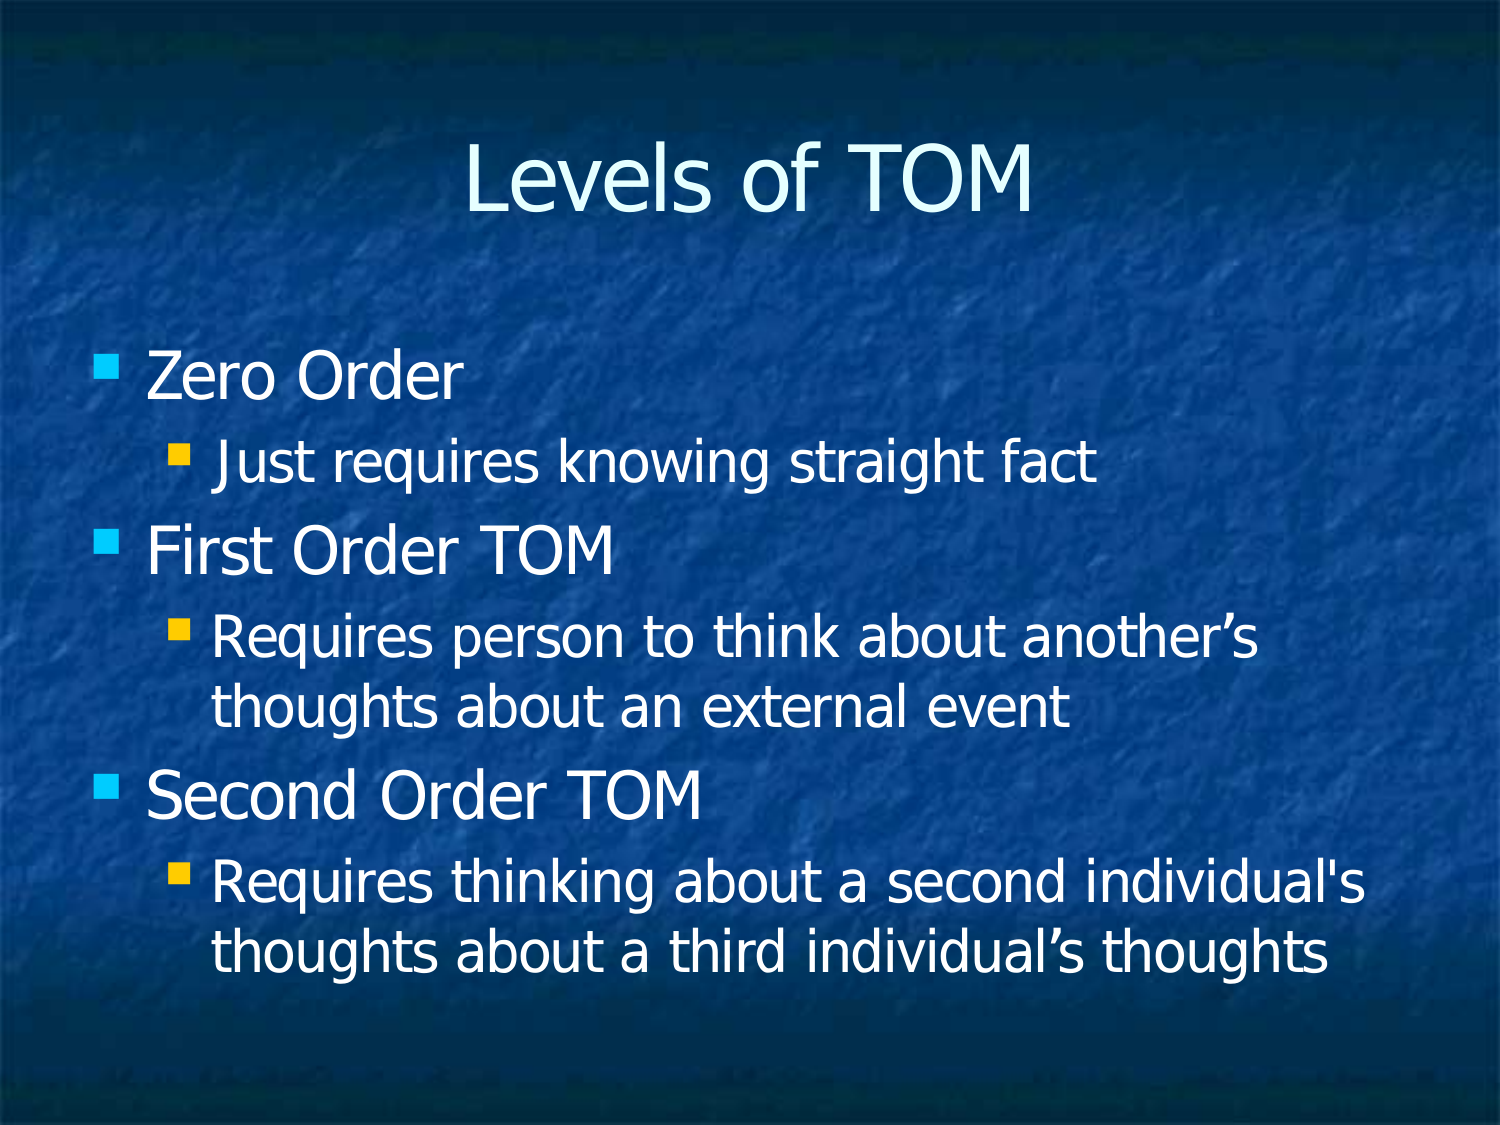

# Levels of TOM
Zero Order
Just requires knowing straight fact
First Order TOM
Requires person to think about another’s thoughts about an external event
Second Order TOM
Requires thinking about a second individual's thoughts about a third individual’s thoughts